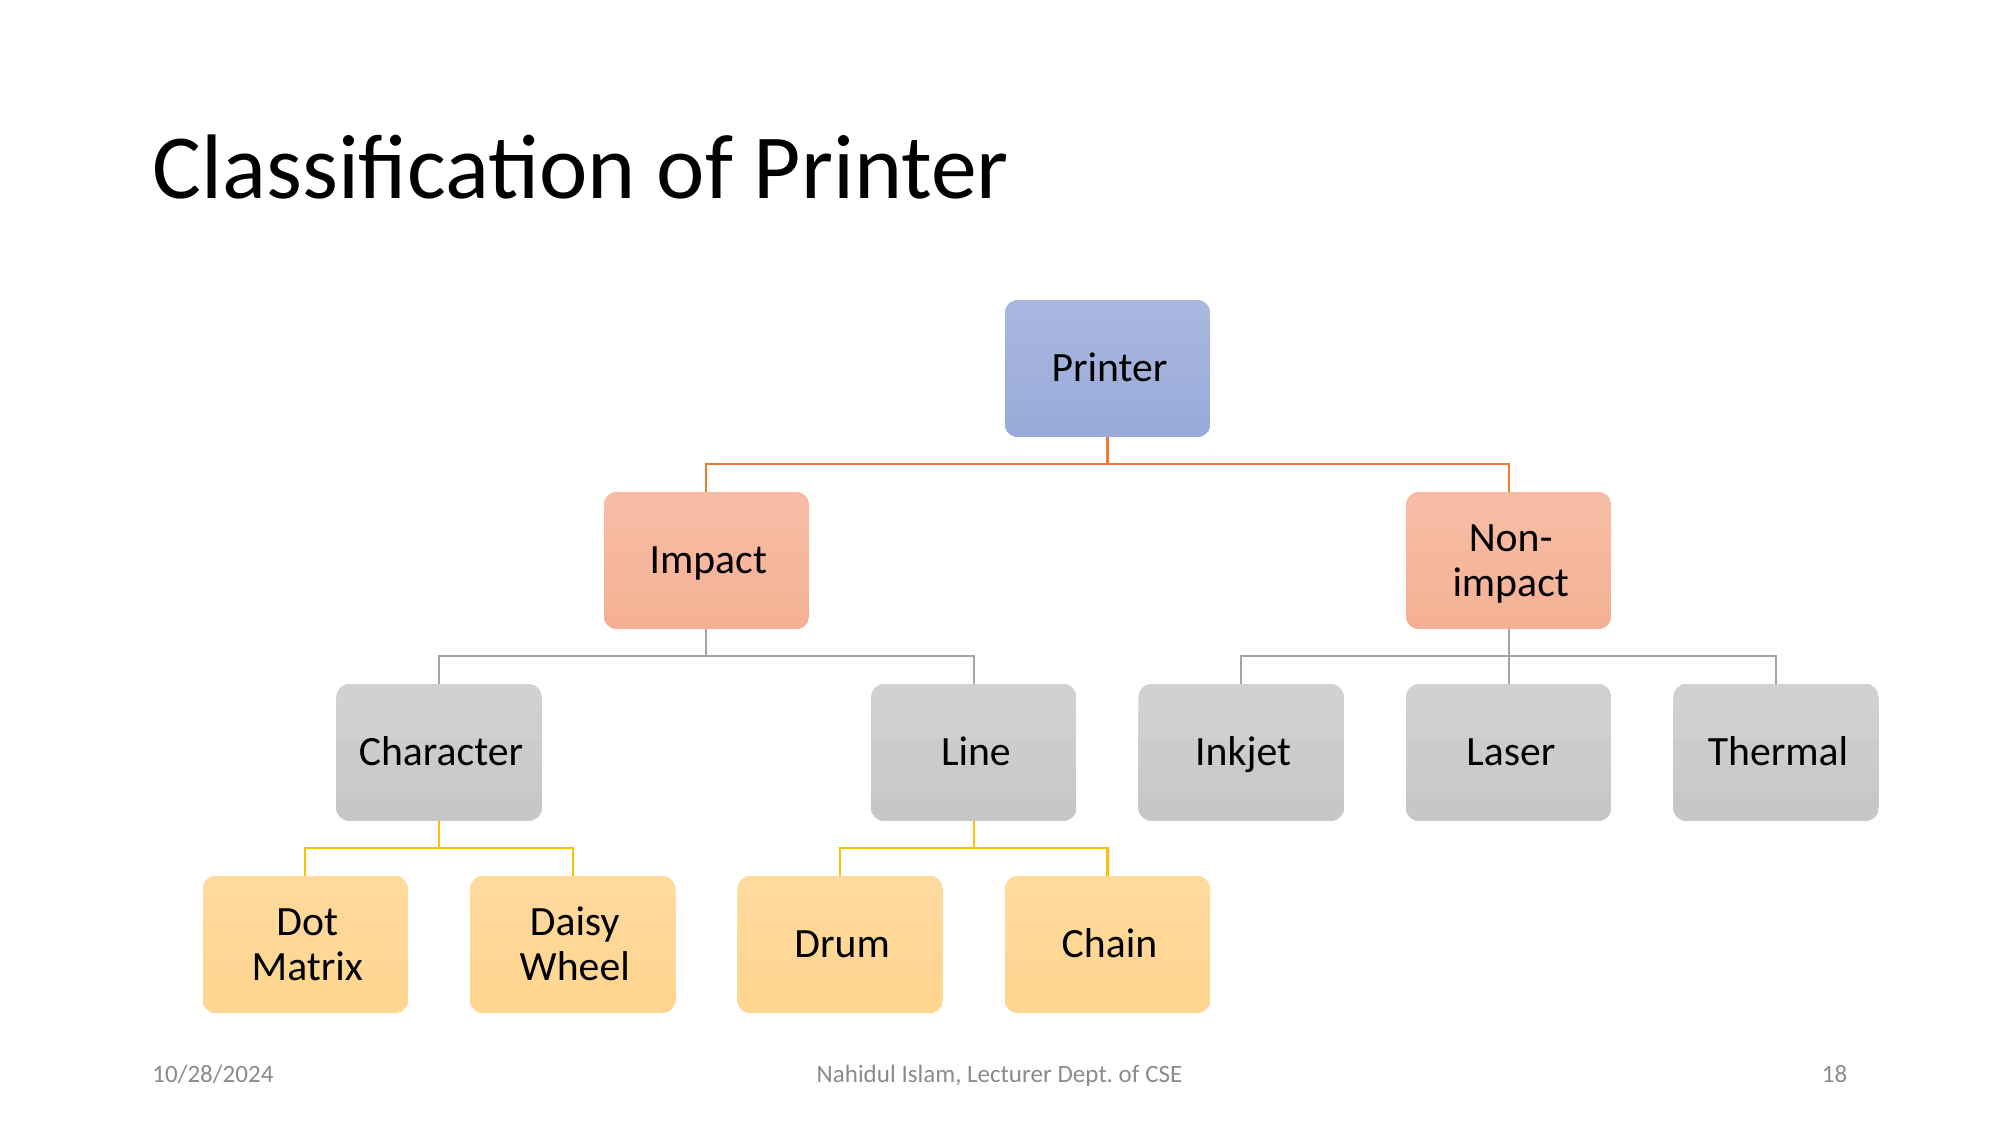

# Classification of Printer
Printer
Impact
Character
Dot Matrix
Daisy Wheel
Line
Drum
Chain
Non-impact
Inkjet
Laser
Thermal
10/28/2024
Nahidul Islam, Lecturer Dept. of CSE
18